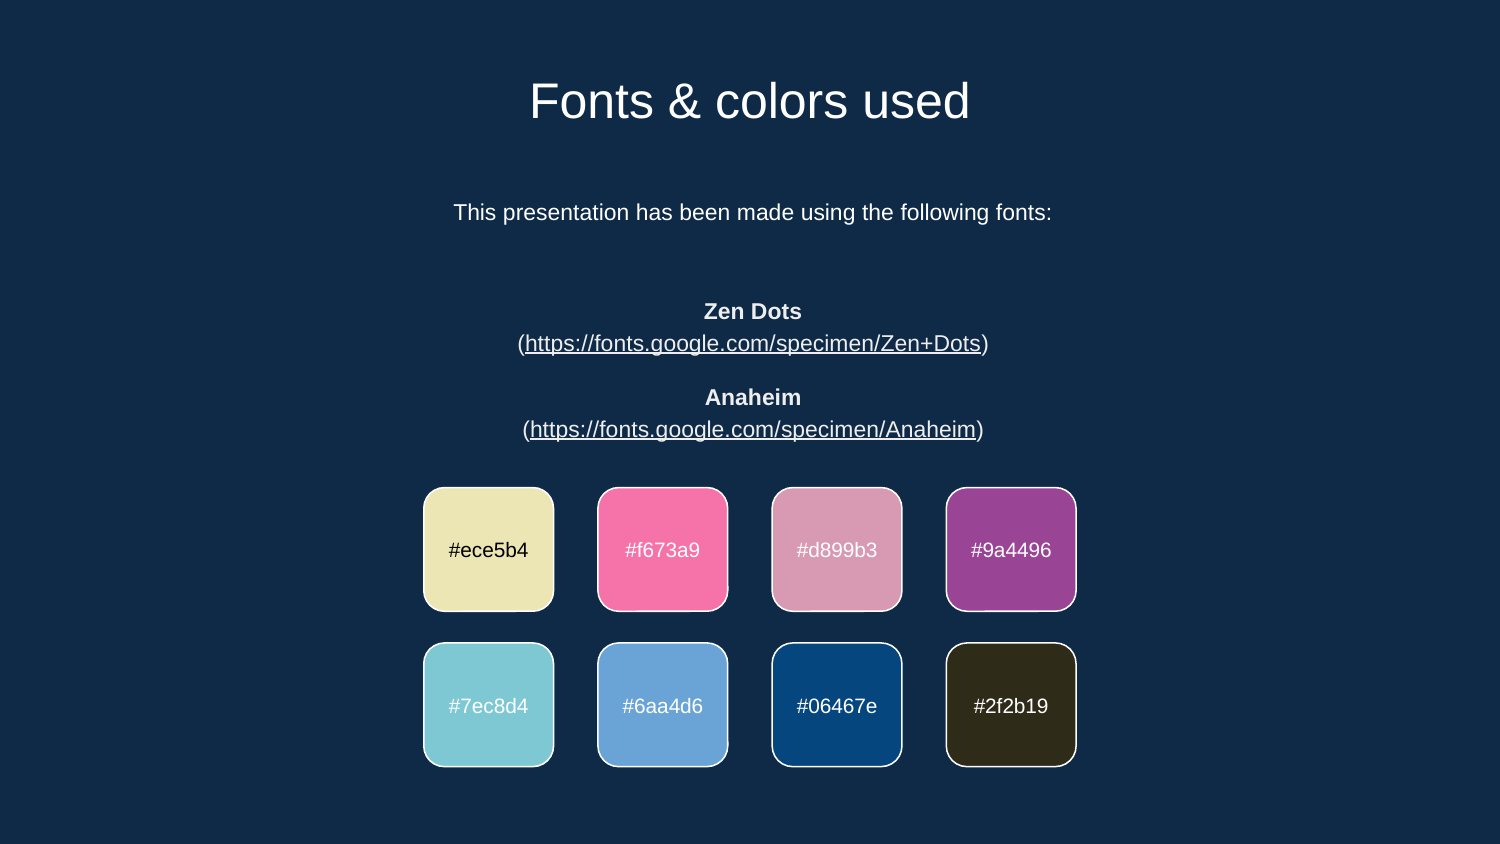

Fonts & colors used
This presentation has been made using the following fonts:

Zen Dots
(https://fonts.google.com/specimen/Zen+Dots)

Anaheim
(https://fonts.google.com/specimen/Anaheim)

#ece5b4
#f673a9
#d899b3
#9a4496

#7ec8d4
#6aa4d6
#06467e
#2f2b19